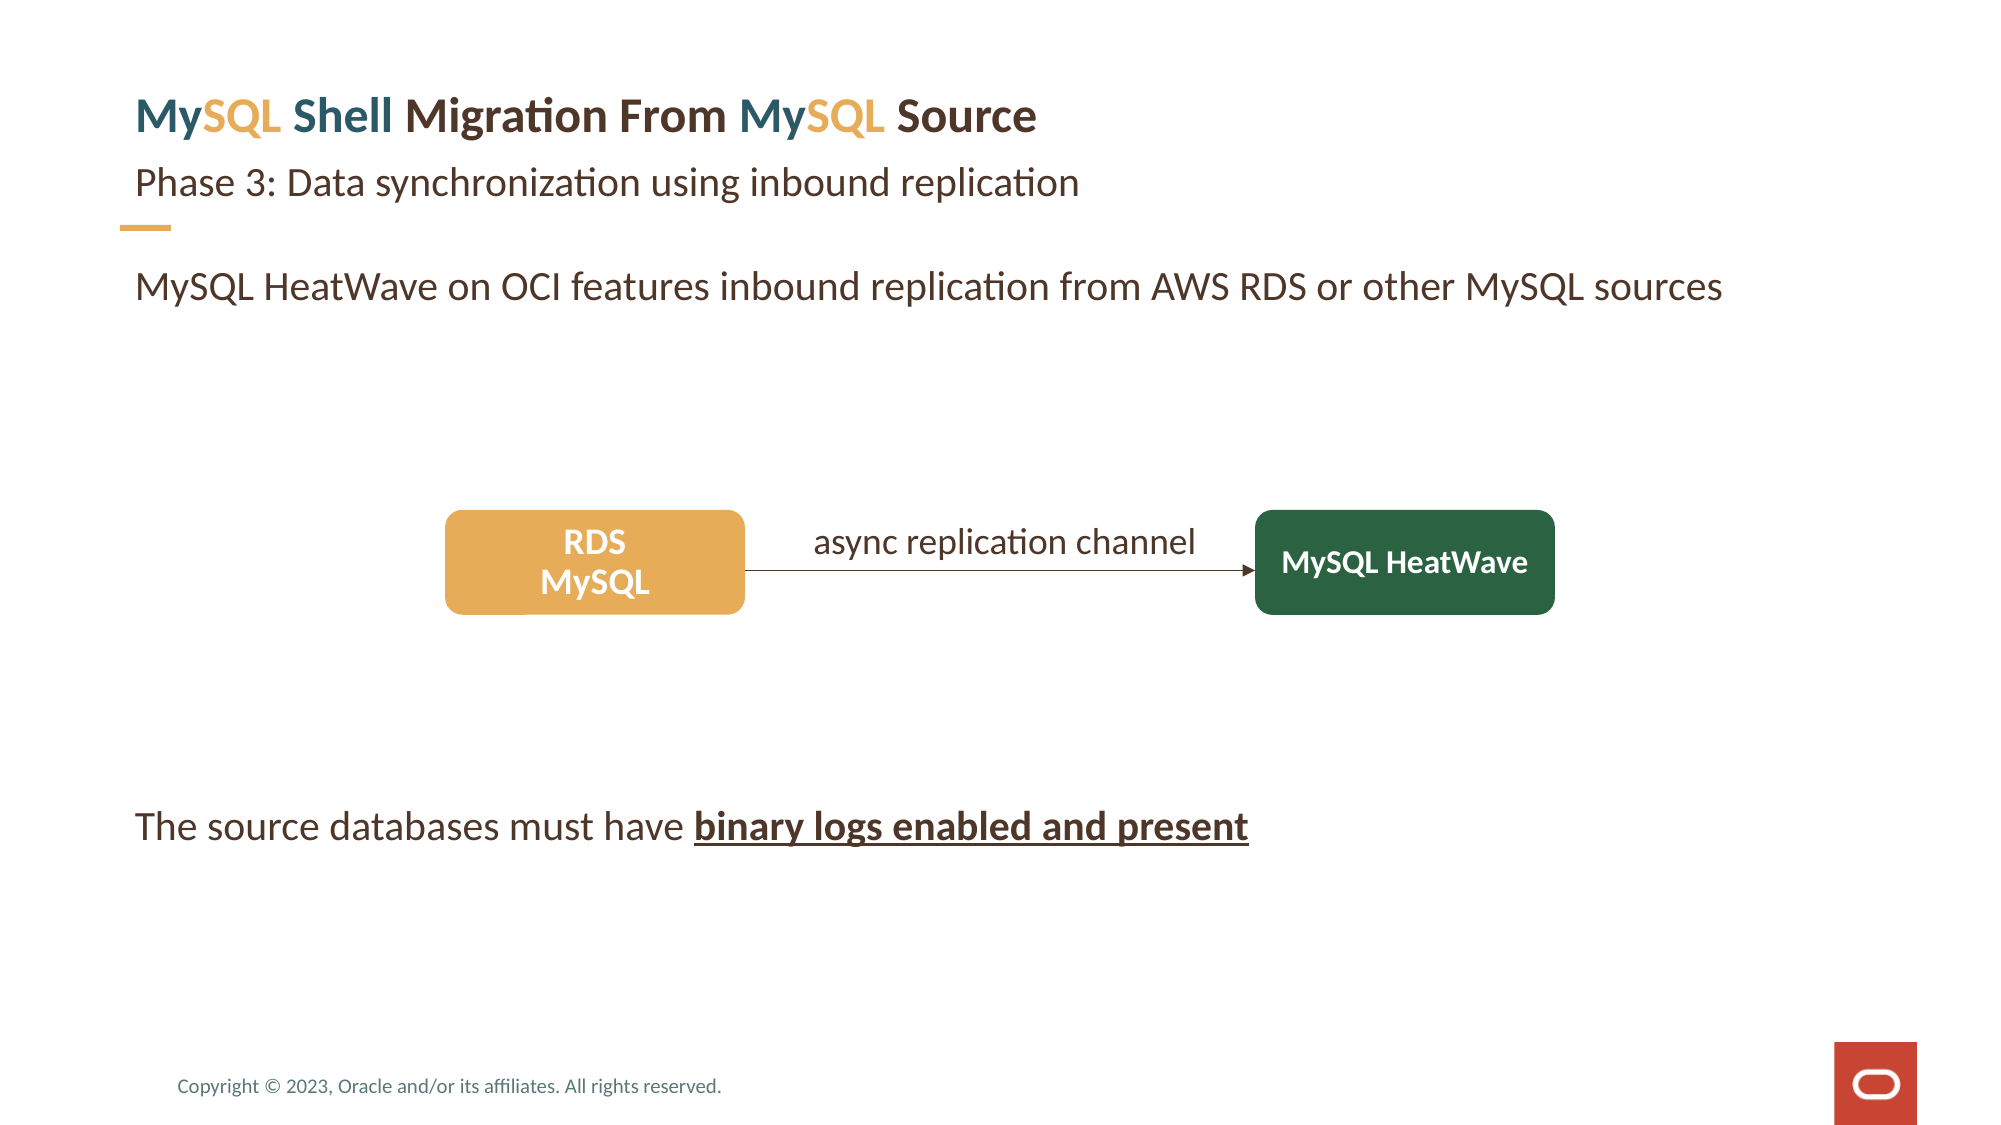

# MySQL Shell Migration From MySQL Source
Phase 3: Data synchronization using inbound replication
MySQL HeatWave on OCI features inbound replication from AWS RDS or other MySQL sources

The source databases must have binary logs enabled and present
RDS
MySQL
async replication channel
MySQL HeatWave
Copyright © 2023, Oracle and/or its affiliates. All rights reserved.